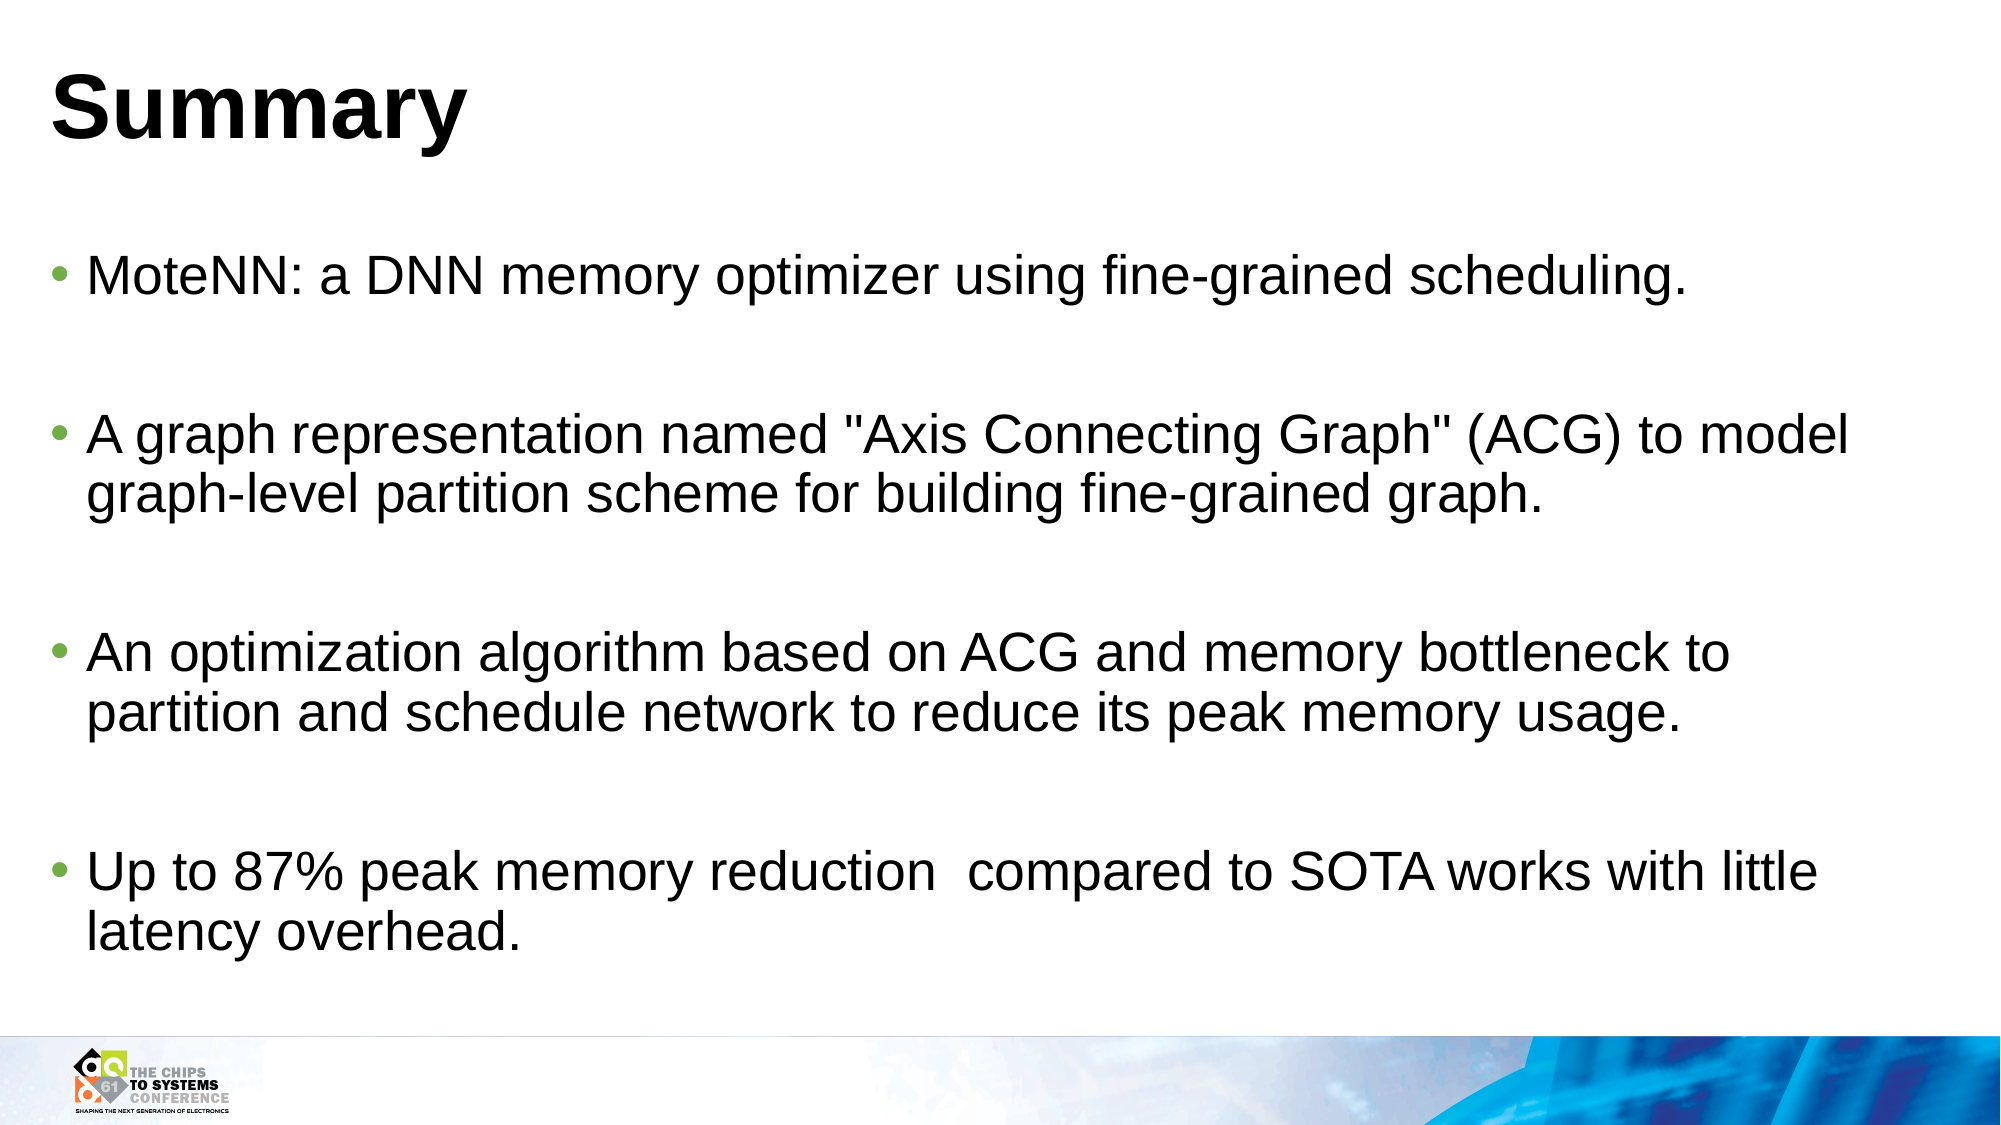

# Summary
MoteNN: a DNN memory optimizer using fine-grained scheduling.

A graph representation named "Axis Connecting Graph" (ACG) to model graph-level partition scheme for building fine-grained graph.

An optimization algorithm based on ACG and memory bottleneck to partition and schedule network to reduce its peak memory usage.

Up to 87% peak memory reduction  compared to SOTA works with little latency overhead.